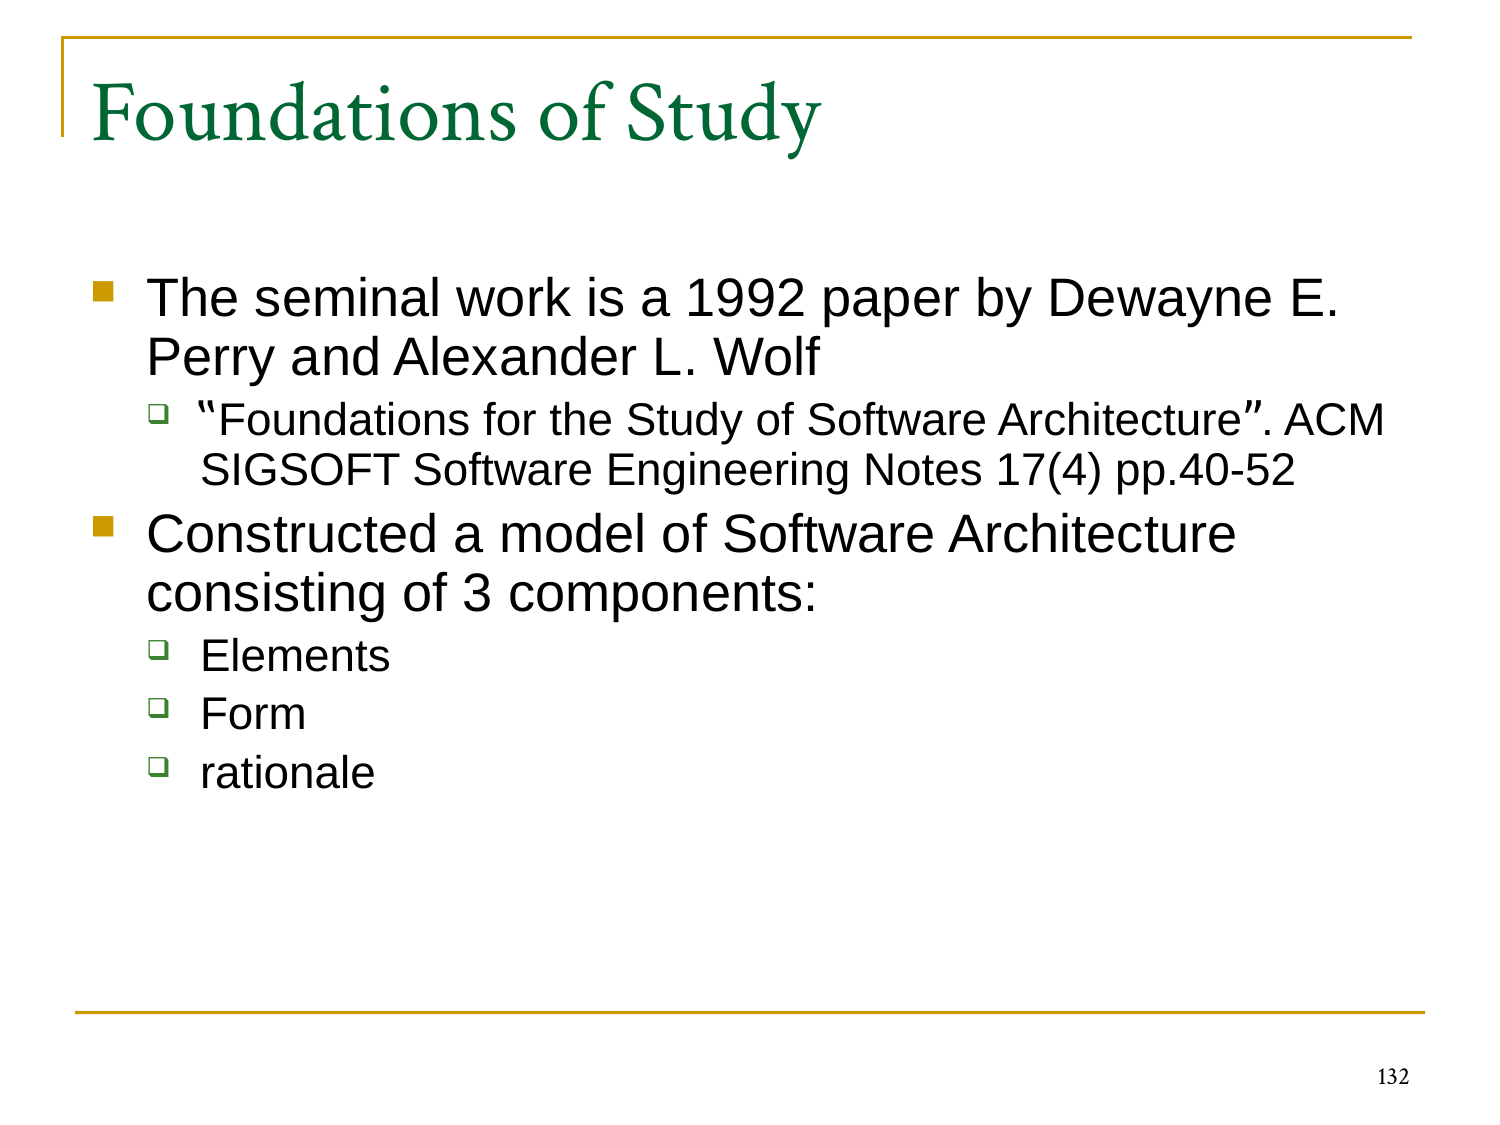

# Foundations of Study
The seminal work is a 1992 paper by Dewayne E. Perry and Alexander L. Wolf
“Foundations for the Study of Software Architecture”. ACM SIGSOFT Software Engineering Notes 17(4) pp.40-52
Constructed a model of Software Architecture consisting of 3 components:
Elements
Form
rationale
132